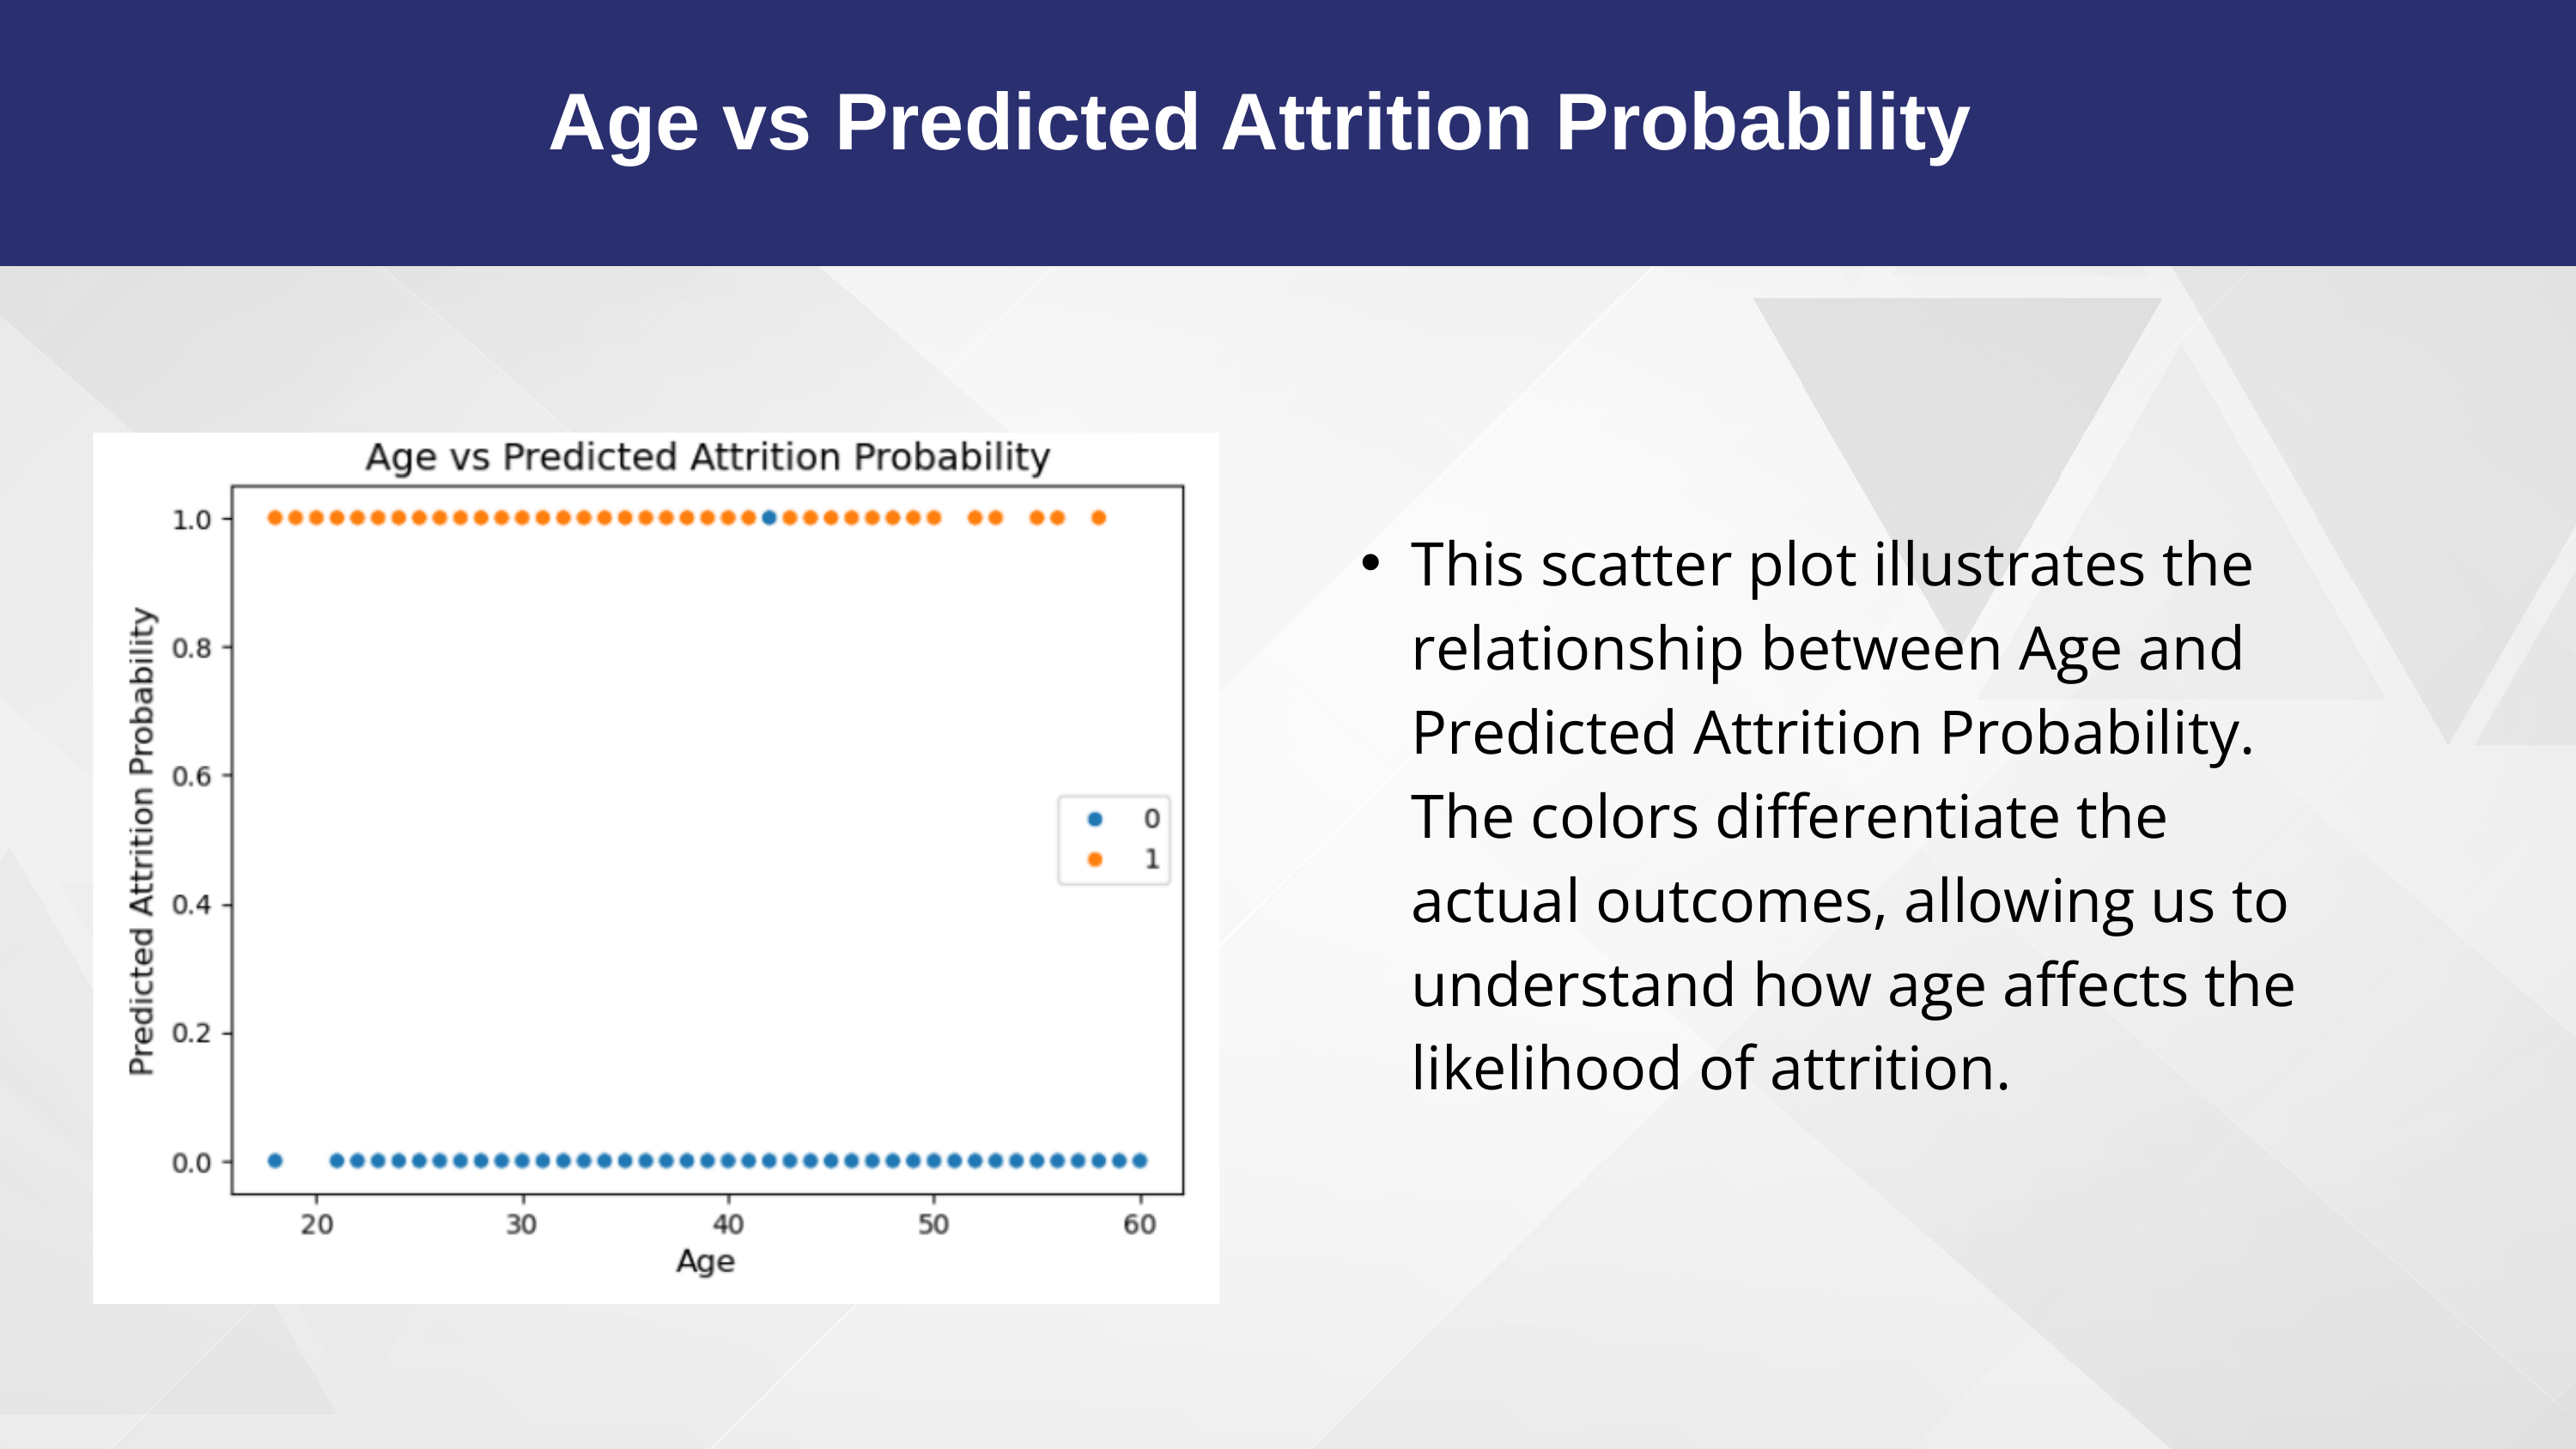

Age vs Predicted Attrition Probability

This scatter plot illustrates the relationship between Age and Predicted Attrition Probability. The colors differentiate the actual outcomes, allowing us to understand how age affects the likelihood of attrition.